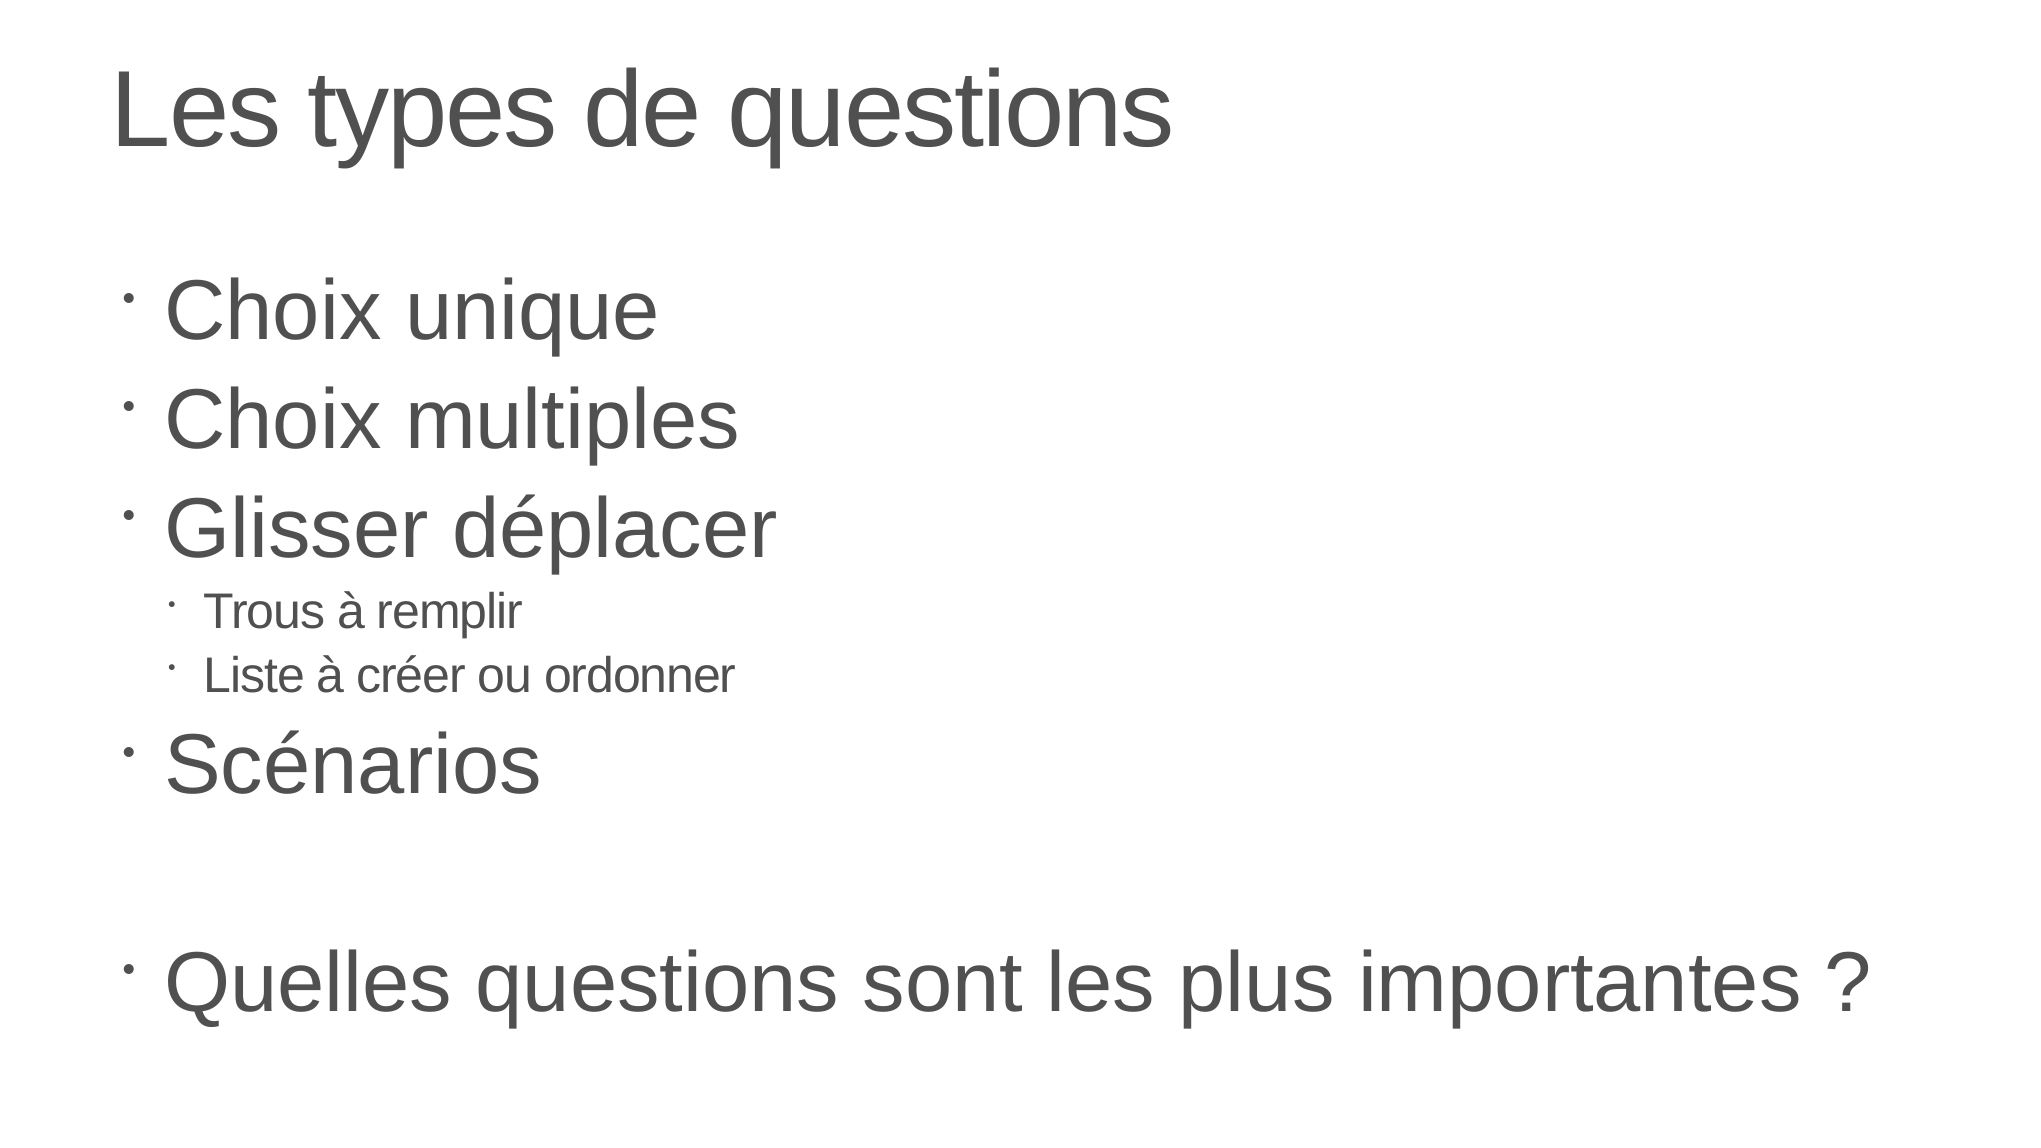

# Les types de questions
Choix unique
Choix multiples
Glisser déplacer
Trous à remplir
Liste à créer ou ordonner
Scénarios

Quelles questions sont les plus importantes ?